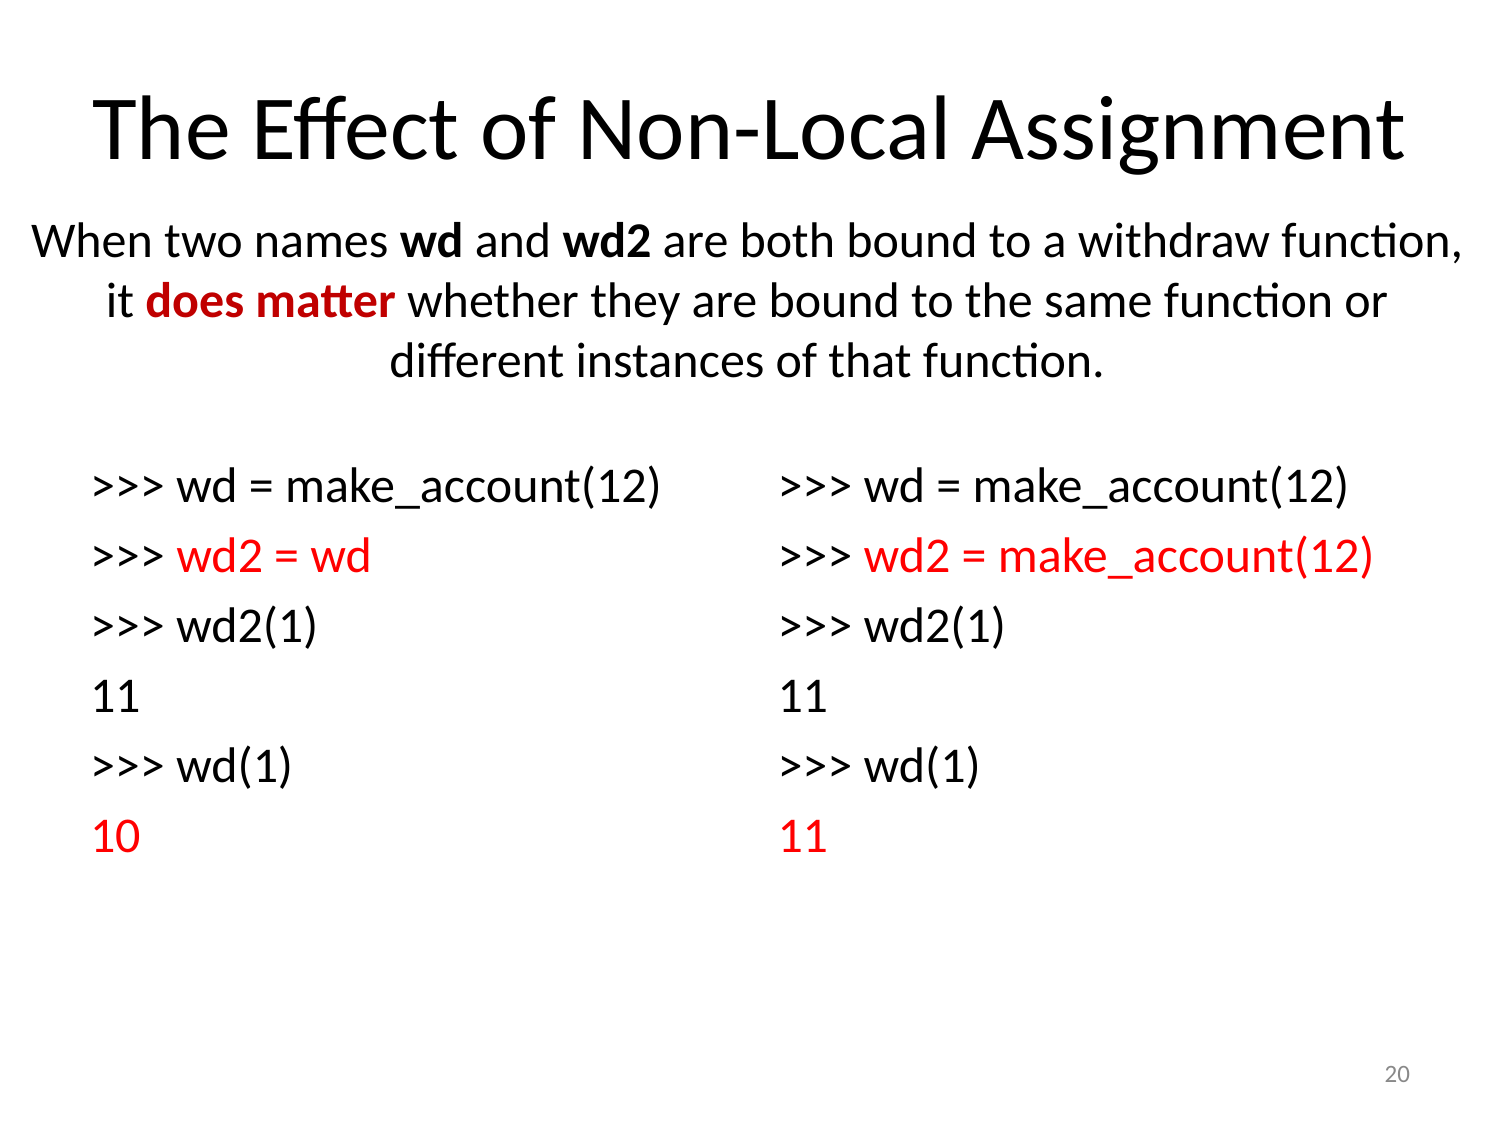

# The Effect of Non-Local Assignment
When two names wd and wd2 are both bound to a withdraw function,
it does matter whether they are bound to the same function or
different instances of that function.

>>> wd = make_account(12)
>>> wd2 = wd
>>> wd2(1)
11
>>> wd(1)
10
>>> wd = make_account(12)
>>> wd2 = make_account(12)
>>> wd2(1)
11
>>> wd(1)
11

20